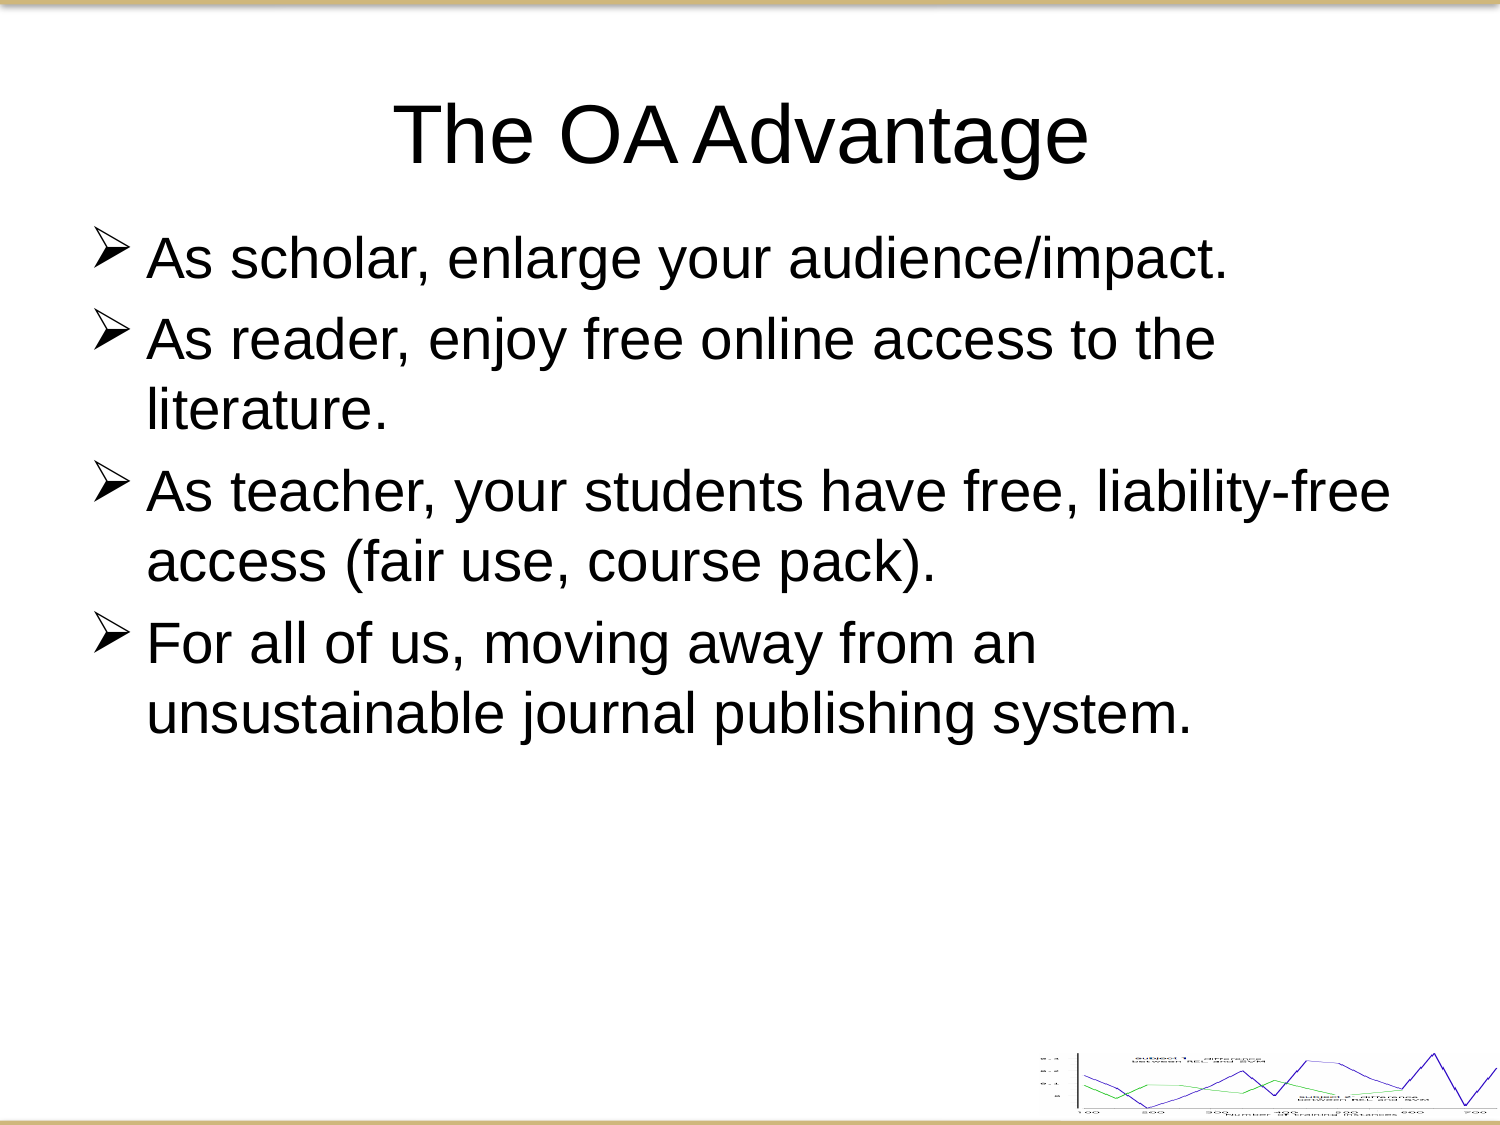

The OA Advantage
As scholar, enlarge your audience/impact.
As reader, enjoy free online access to the literature.
As teacher, your students have free, liability-free access (fair use, course pack).
For all of us, moving away from an unsustainable journal publishing system.